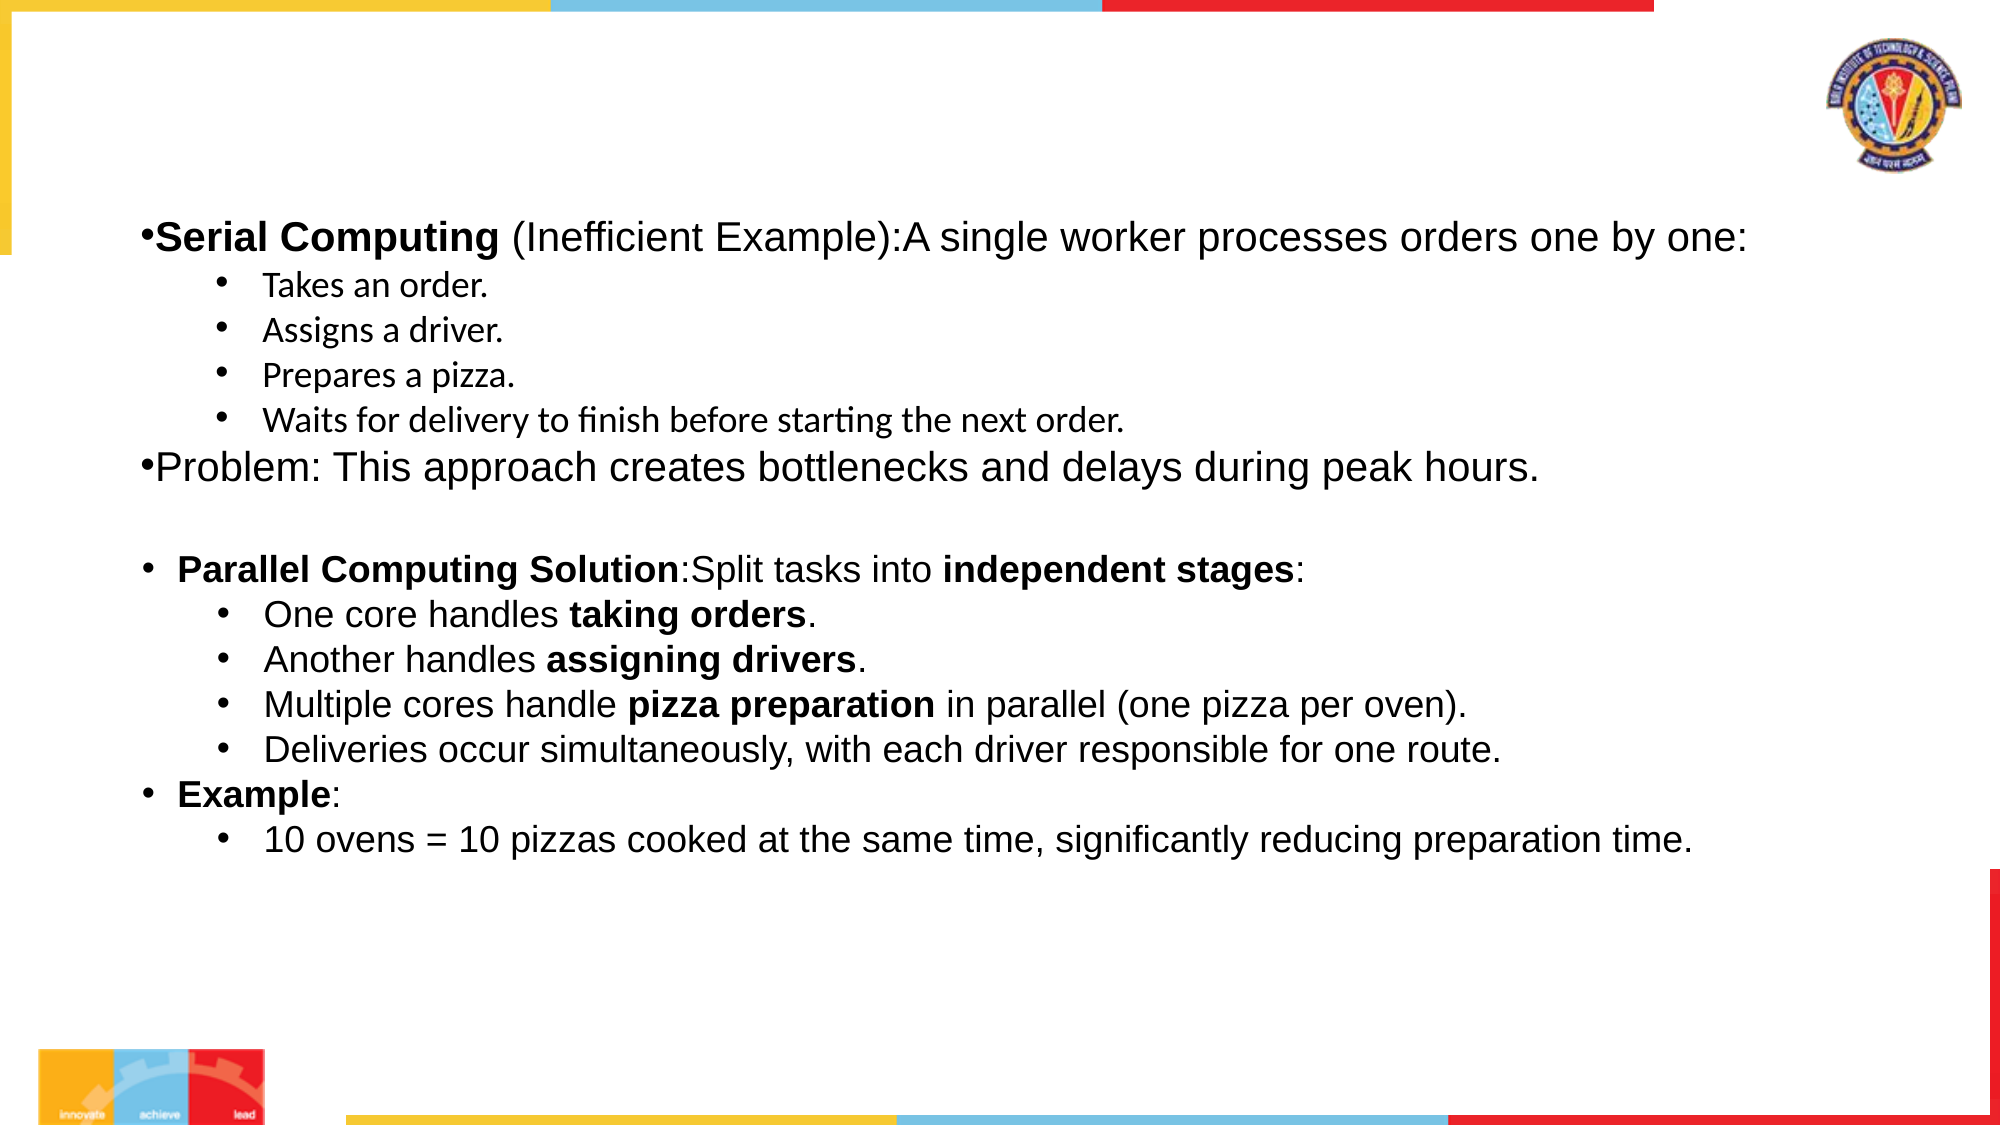

#
Serial Computing (Inefficient Example):A single worker processes orders one by one:
Takes an order.
Assigns a driver.
Prepares a pizza.
Waits for delivery to finish before starting the next order.
Problem: This approach creates bottlenecks and delays during peak hours.

Parallel Computing Solution:Split tasks into independent stages:
One core handles taking orders.
Another handles assigning drivers.
Multiple cores handle pizza preparation in parallel (one pizza per oven).
Deliveries occur simultaneously, with each driver responsible for one route.
Example:
10 ovens = 10 pizzas cooked at the same time, significantly reducing preparation time.